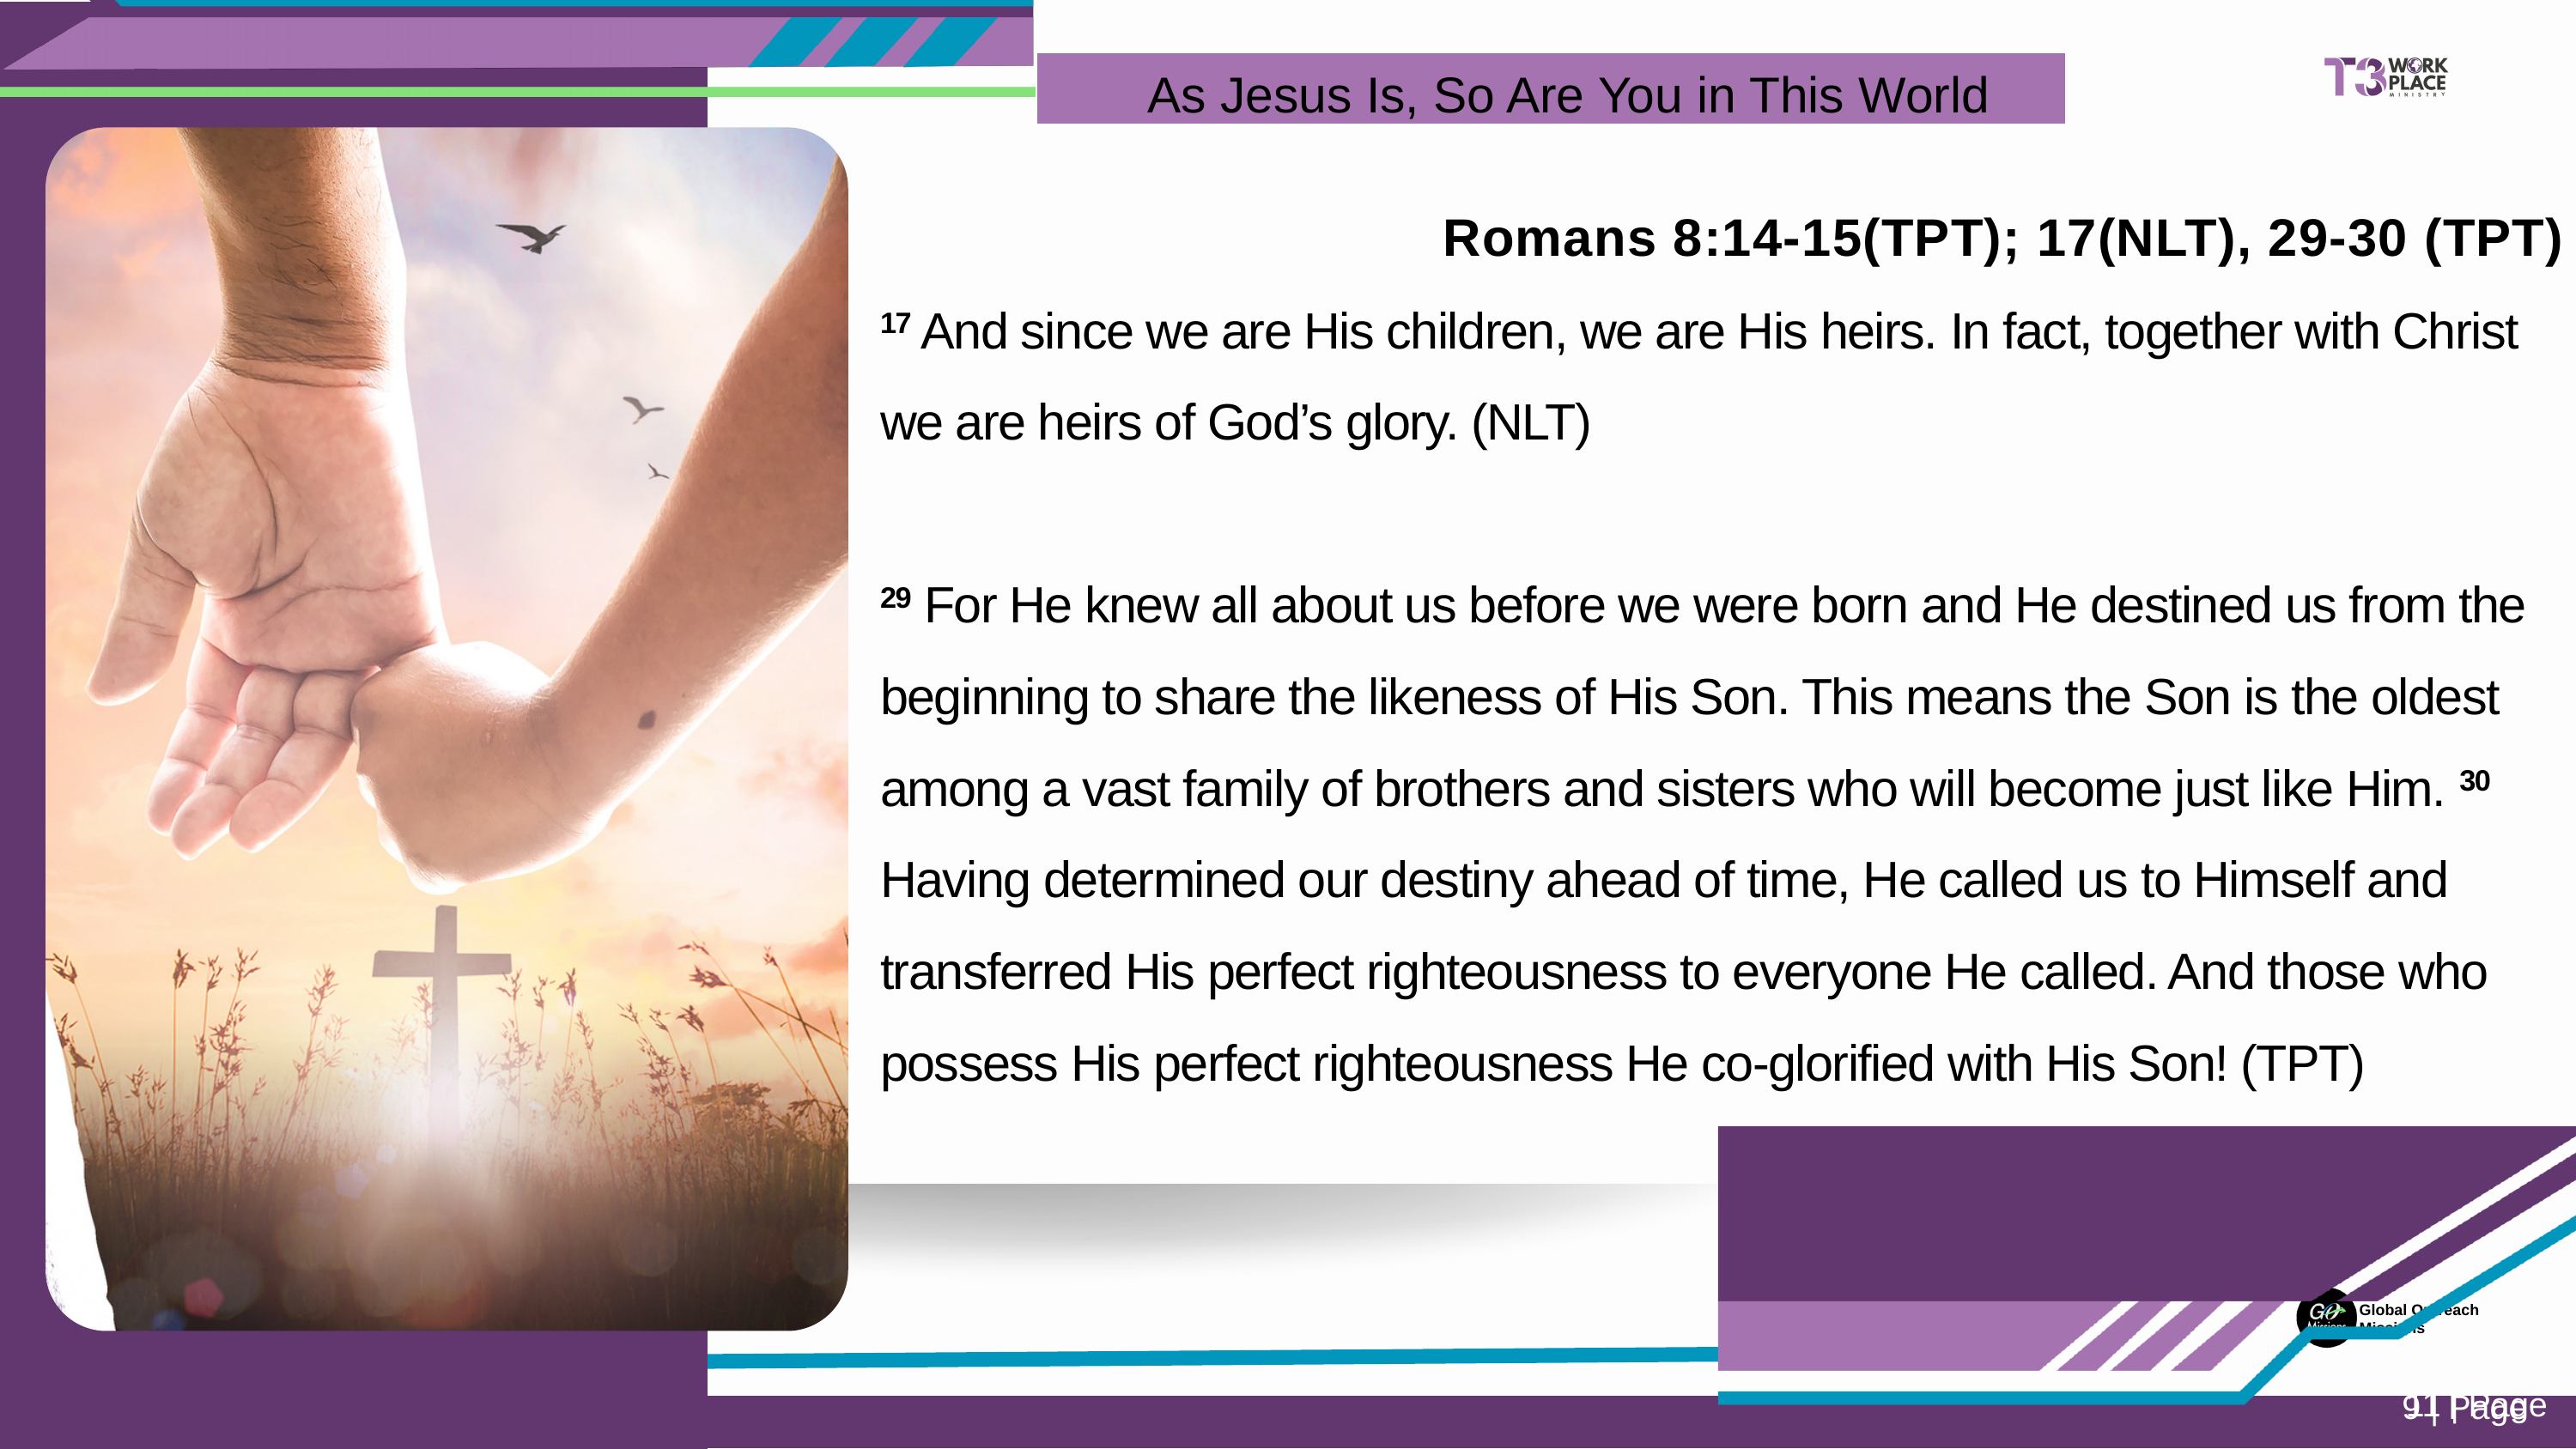

As Jesus Is, So Are You in This World

Romans 8:14-15(TPT); 17(NLT), 29-30 (TPT)
17 And since we are His children, we are His heirs. In fact, together with Christ we are heirs of God’s glory. (NLT)

29 For He knew all about us before we were born and He destined us from the beginning to share the likeness of His Son. This means the Son is the oldest among a vast family of brothers and sisters who will become just like Him. 30 Having determined our destiny ahead of time, He called us to Himself and transferred His perfect righteousness to everyone He called. And those who possess His perfect righteousness He co-glorified with His Son! (TPT)

Global Outreach
Missions

11 | Page
9 | Page